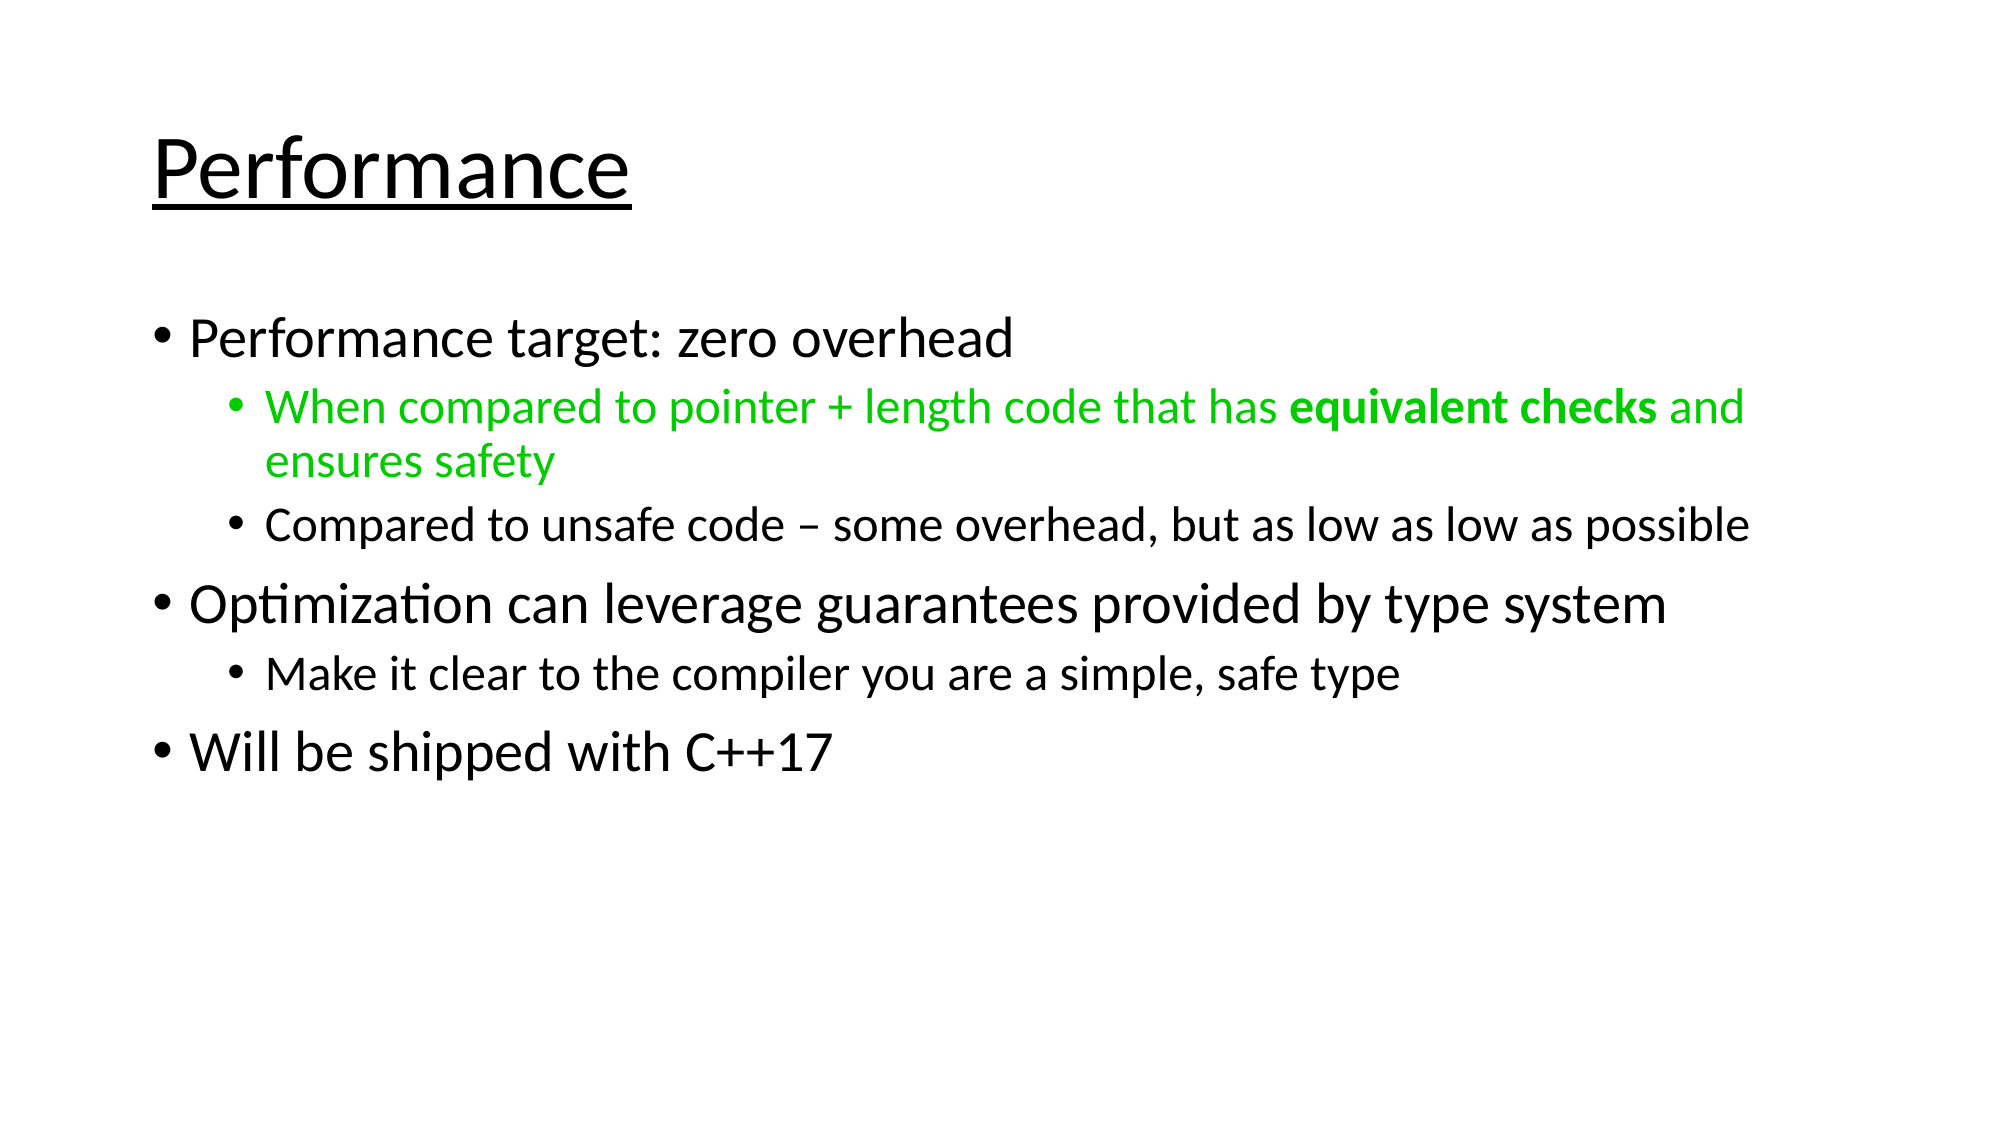

# Performance
Performance target: zero overhead
When compared to pointer + length code that has equivalent checks and ensures safety
Compared to unsafe code – some overhead, but as low as low as possible
Optimization can leverage guarantees provided by type system
Make it clear to the compiler you are a simple, safe type
Will be shipped with C++17